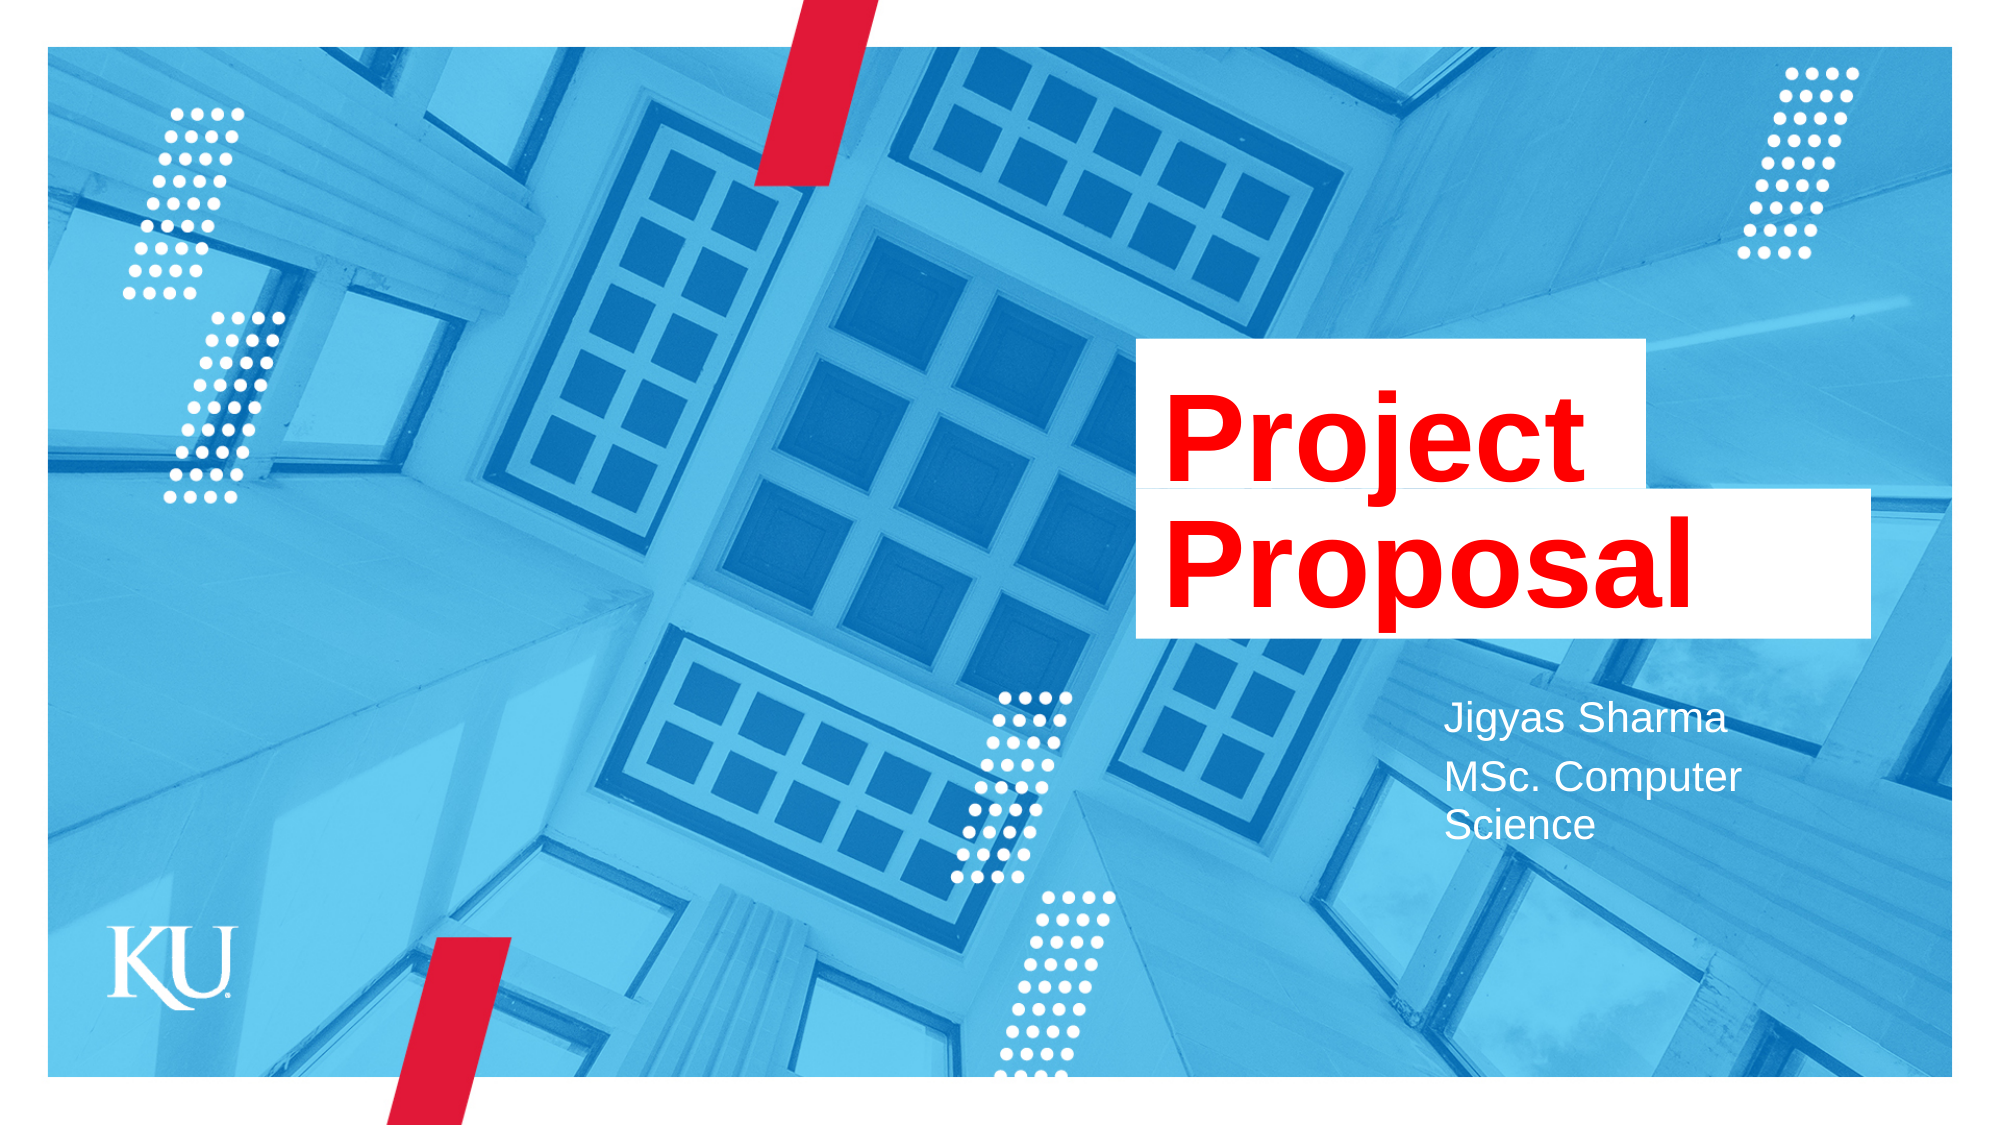

# Project Proposal

Jigyas Sharma
MSc. Computer Science